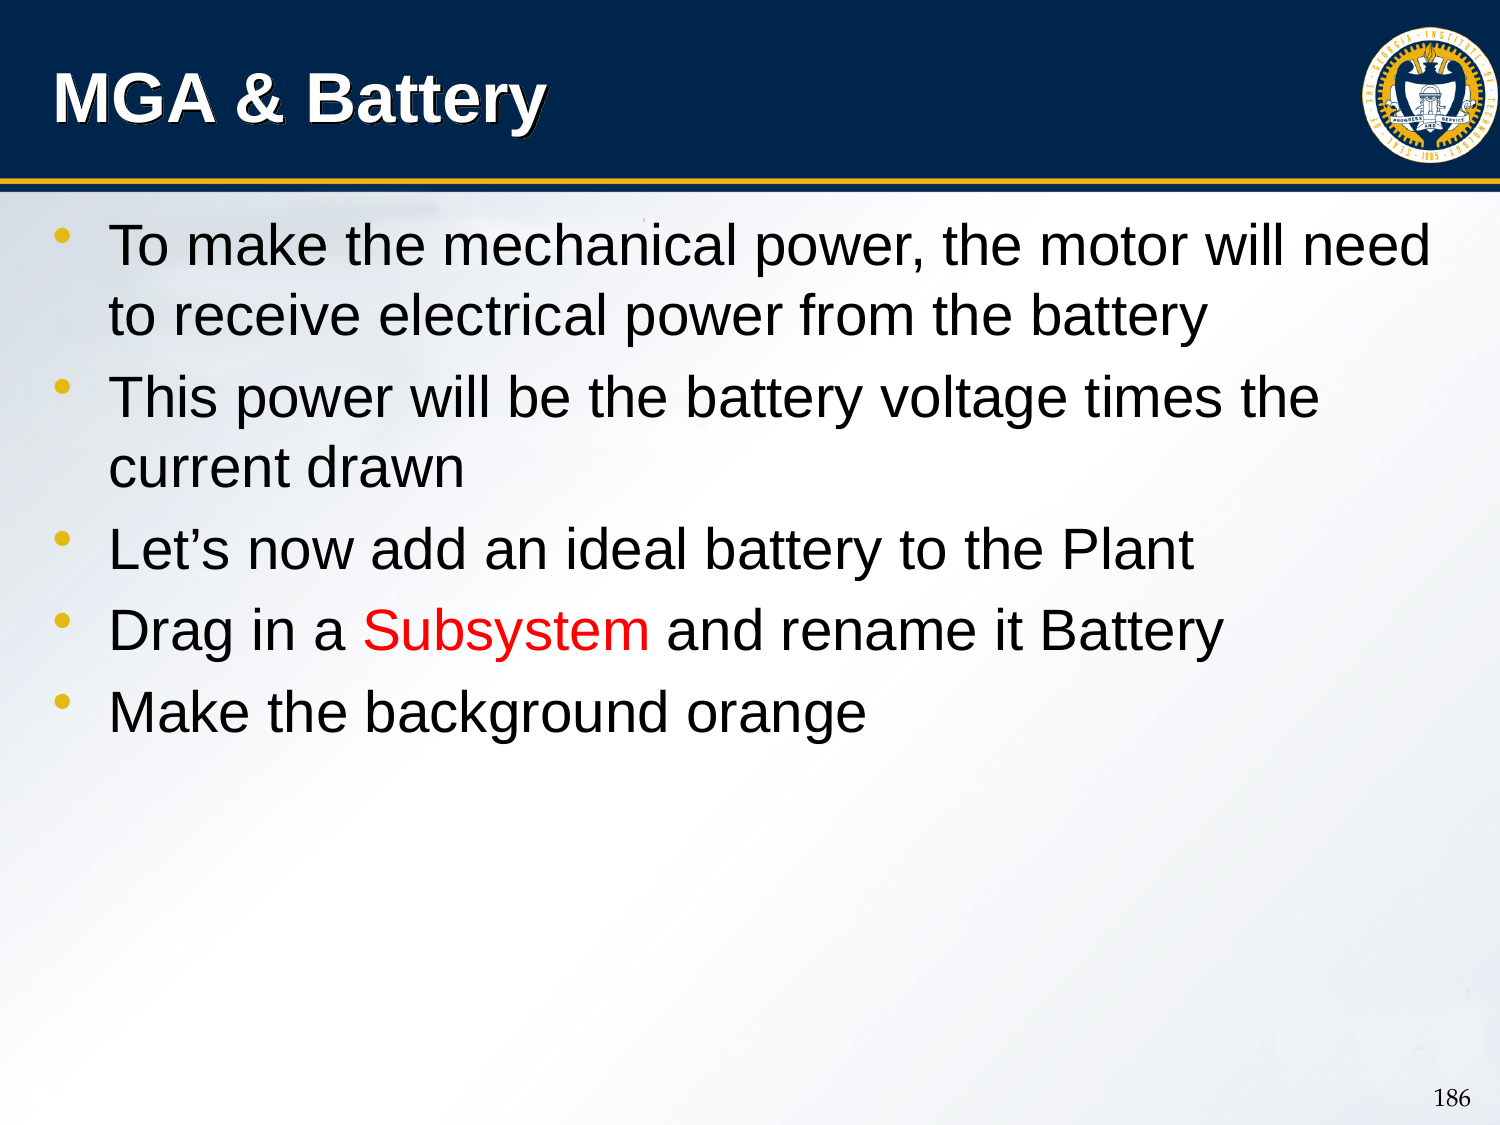

# MGA & Battery

To make the mechanical power, the motor will need to receive electrical power from the battery
This power will be the battery voltage times the current drawn
Let’s now add an ideal battery to the Plant
Drag in a Subsystem and rename it Battery
Make the background orange